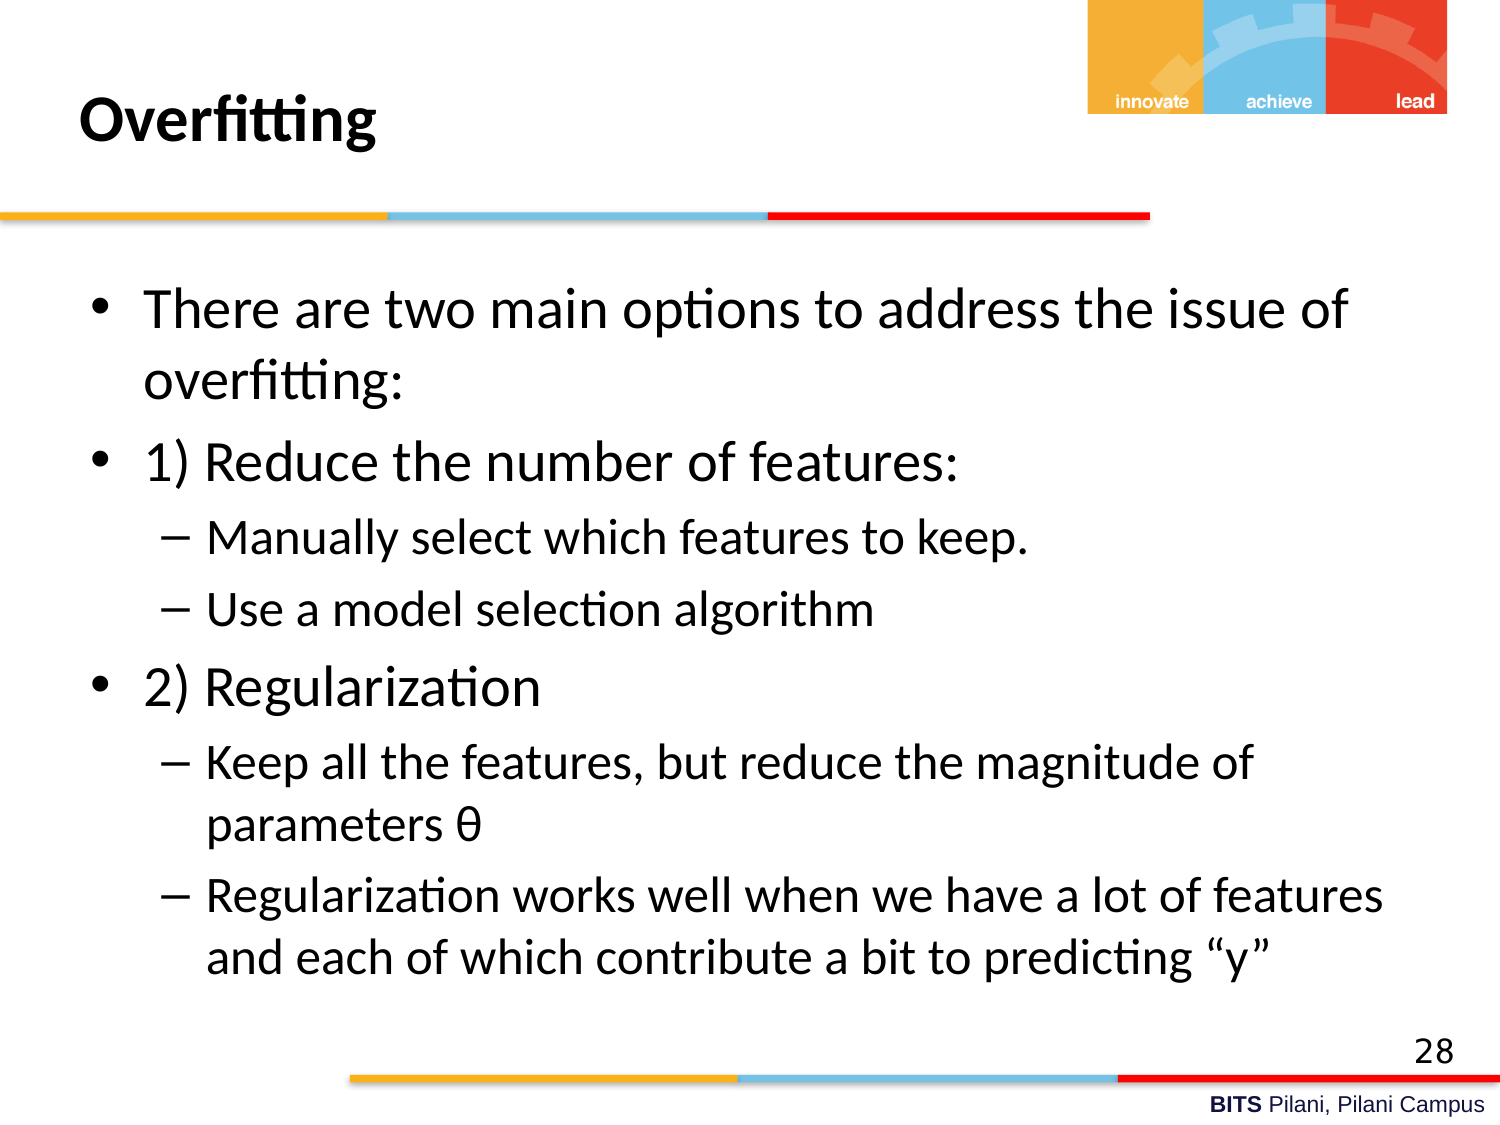

# Overfitting
There are two main options to address the issue of overfitting:
1) Reduce the number of features:
Manually select which features to keep.
Use a model selection algorithm
2) Regularization
Keep all the features, but reduce the magnitude of parameters θ
Regularization works well when we have a lot of features and each of which contribute a bit to predicting “y”
28